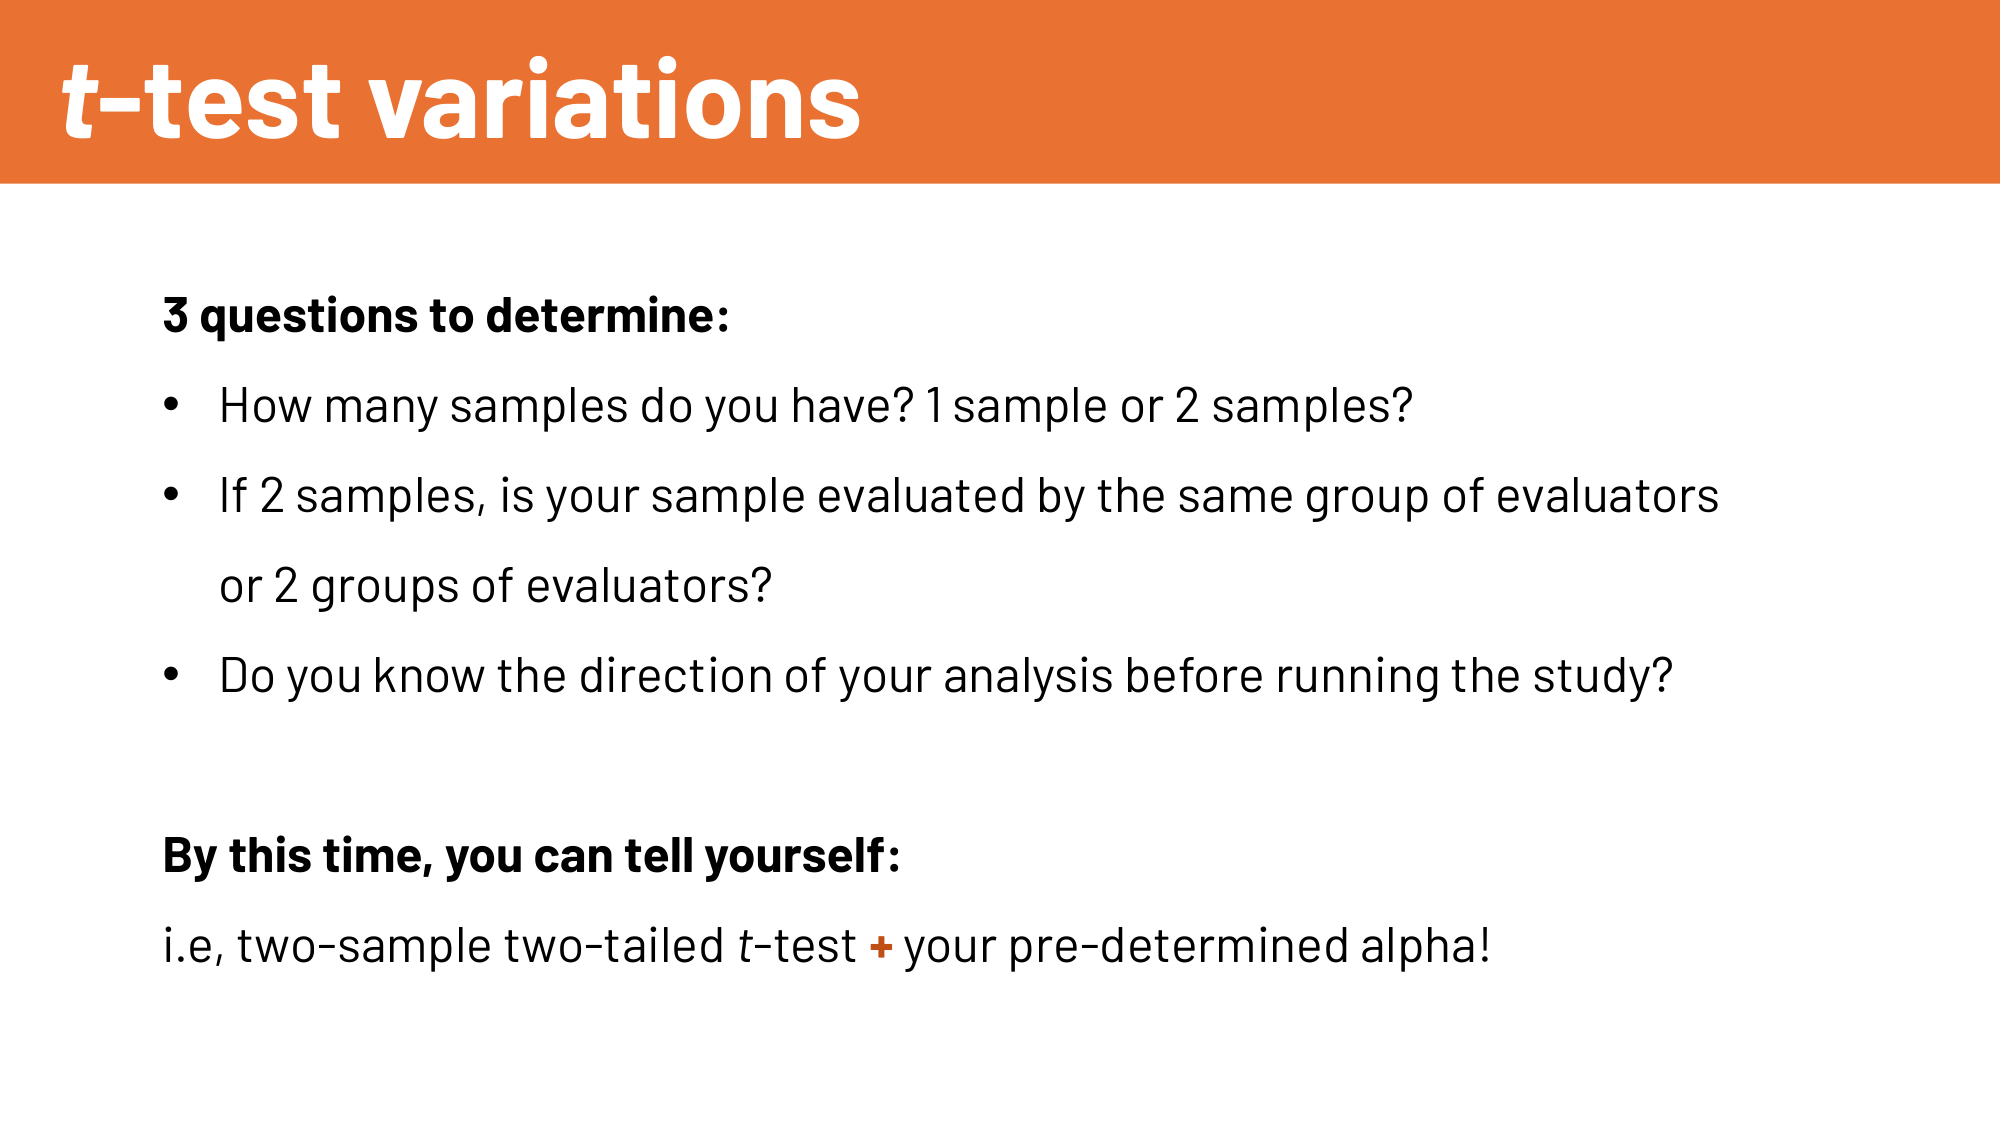

t-test variations
3 questions to determine:
How many samples do you have? 1 sample or 2 samples?
If 2 samples, is your sample evaluated by the same group of evaluators or 2 groups of evaluators?
Do you know the direction of your analysis before running the study?

By this time, you can tell yourself:
i.e, two-sample two-tailed t-test + your pre-determined alpha!